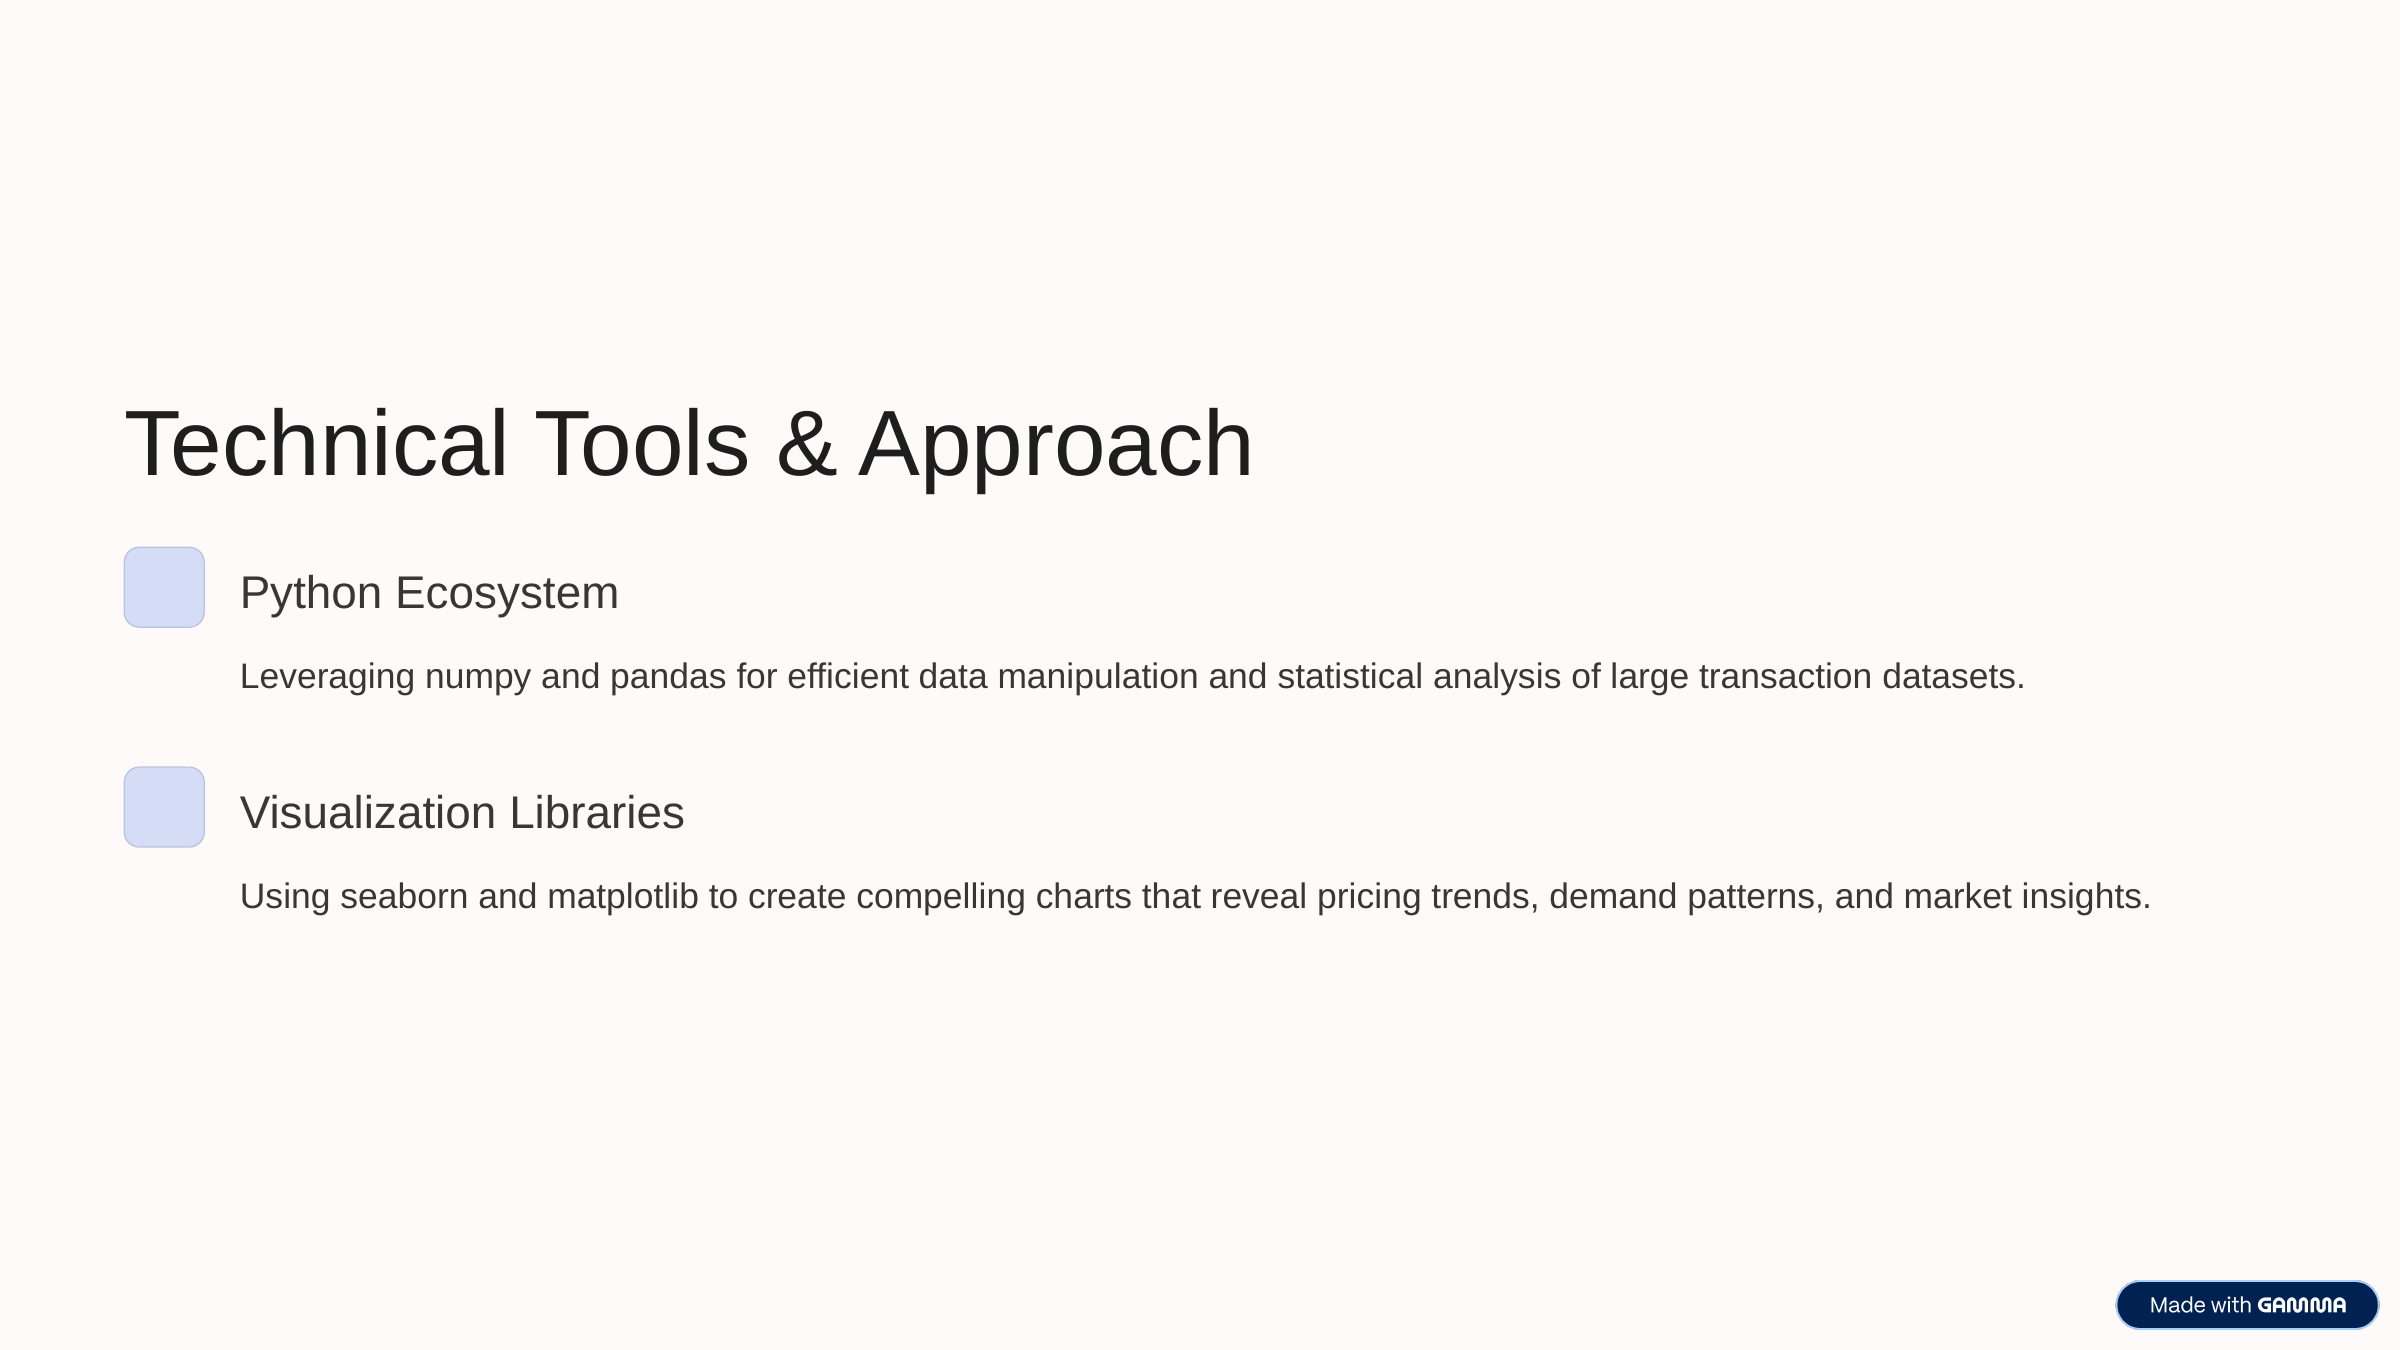

Technical Tools & Approach

Python Ecosystem
Leveraging numpy and pandas for efficient data manipulation and statistical analysis of large transaction datasets.

Visualization Libraries
Using seaborn and matplotlib to create compelling charts that reveal pricing trends, demand patterns, and market insights.